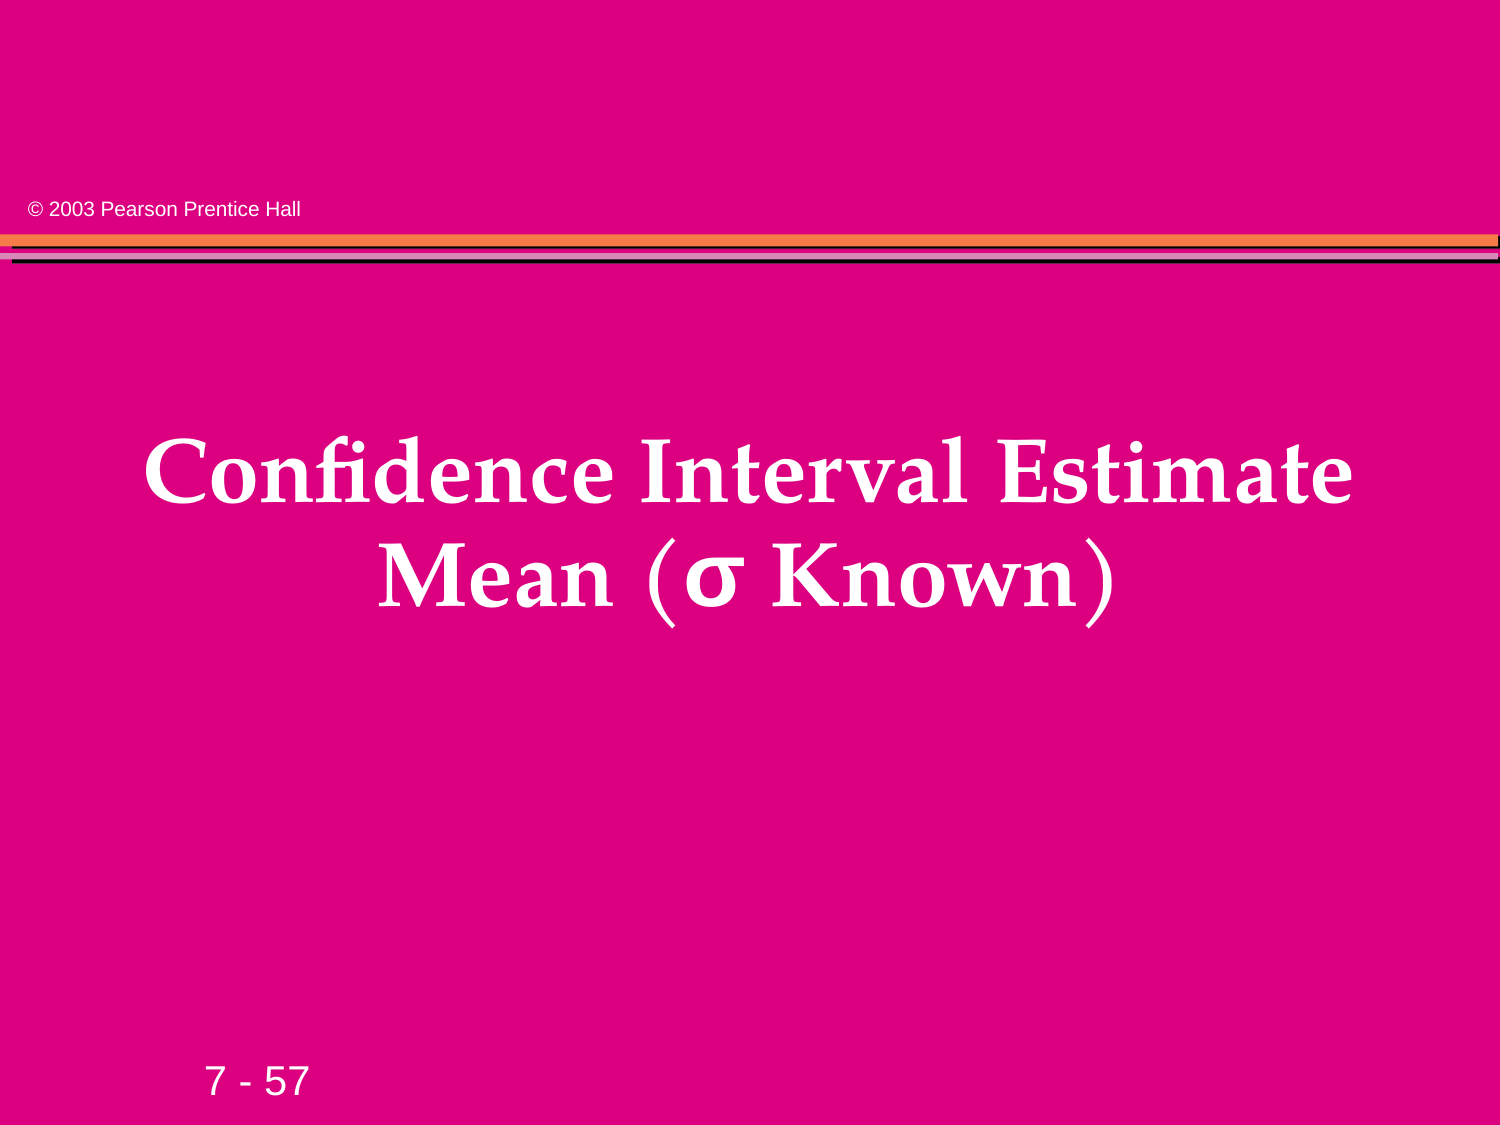

# Confidence Interval Estimate Mean (σ Known)